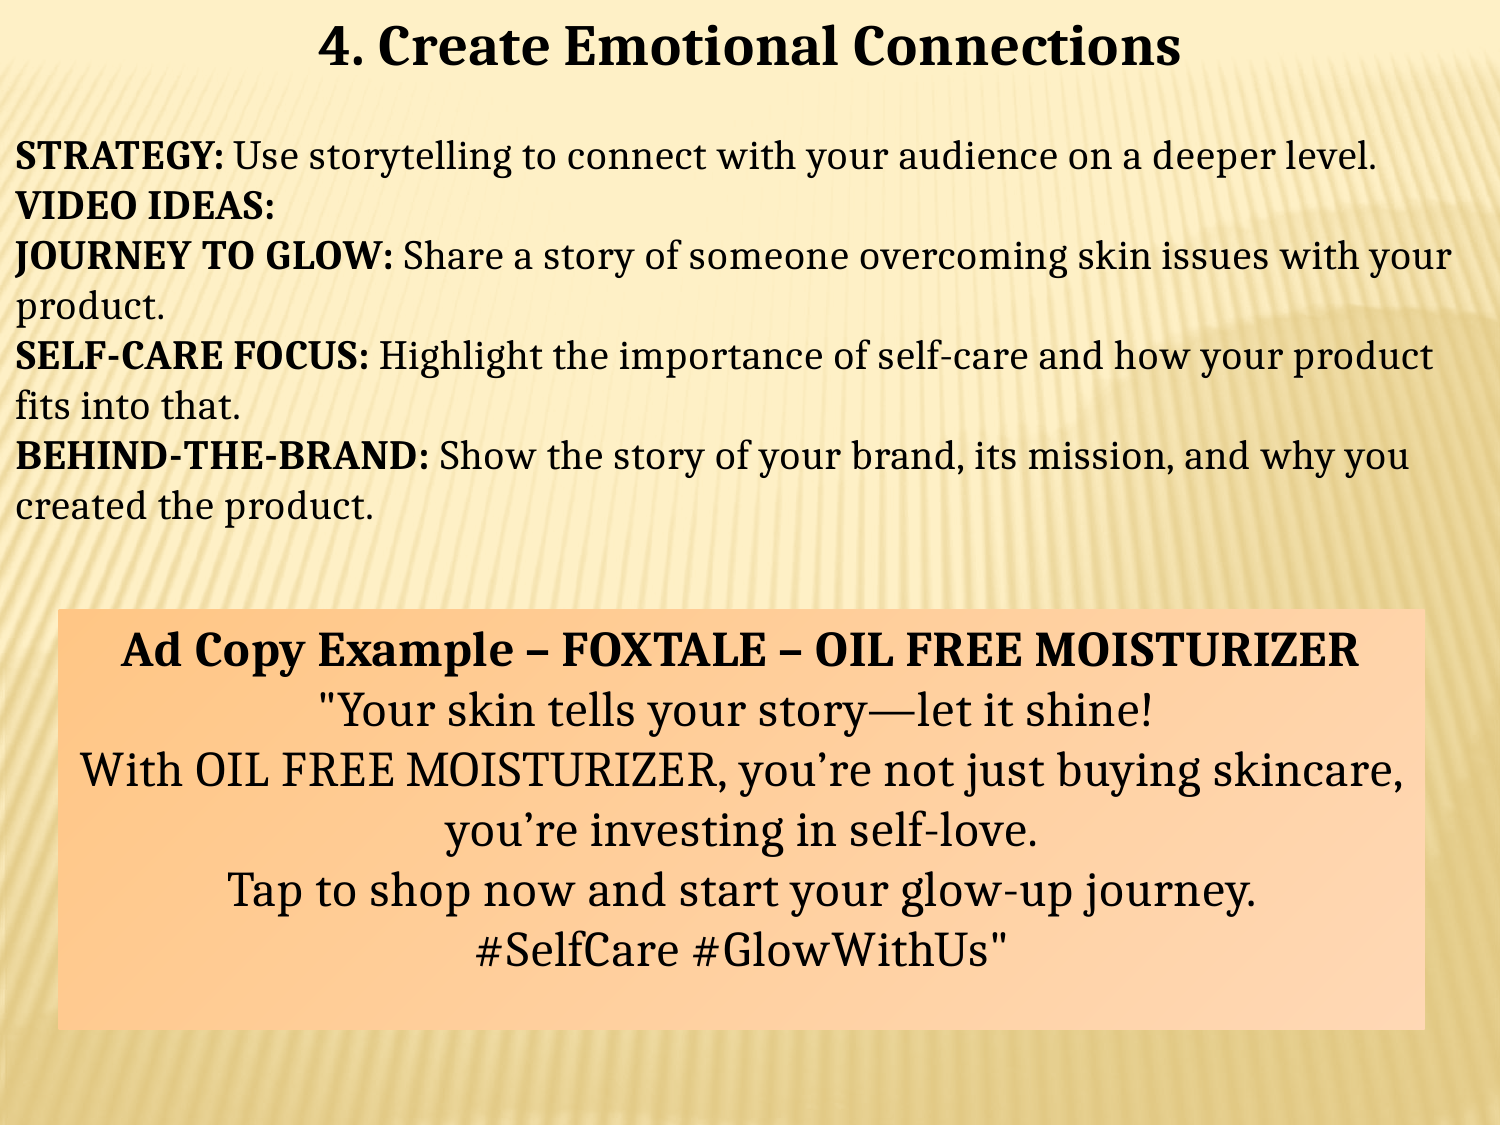

4. Create Emotional Connections

STRATEGY: Use storytelling to connect with your audience on a deeper level.
VIDEO IDEAS:
JOURNEY TO GLOW: Share a story of someone overcoming skin issues with your product.
SELF-CARE FOCUS: Highlight the importance of self-care and how your product fits into that.
BEHIND-THE-BRAND: Show the story of your brand, its mission, and why you created the product.
Ad Copy Example – FOXTALE – OIL FREE MOISTURIZER
"Your skin tells your story—let it shine!
With OIL FREE MOISTURIZER, you’re not just buying skincare,
 you’re investing in self-love.
Tap to shop now and start your glow-up journey.
#SelfCare #GlowWithUs"